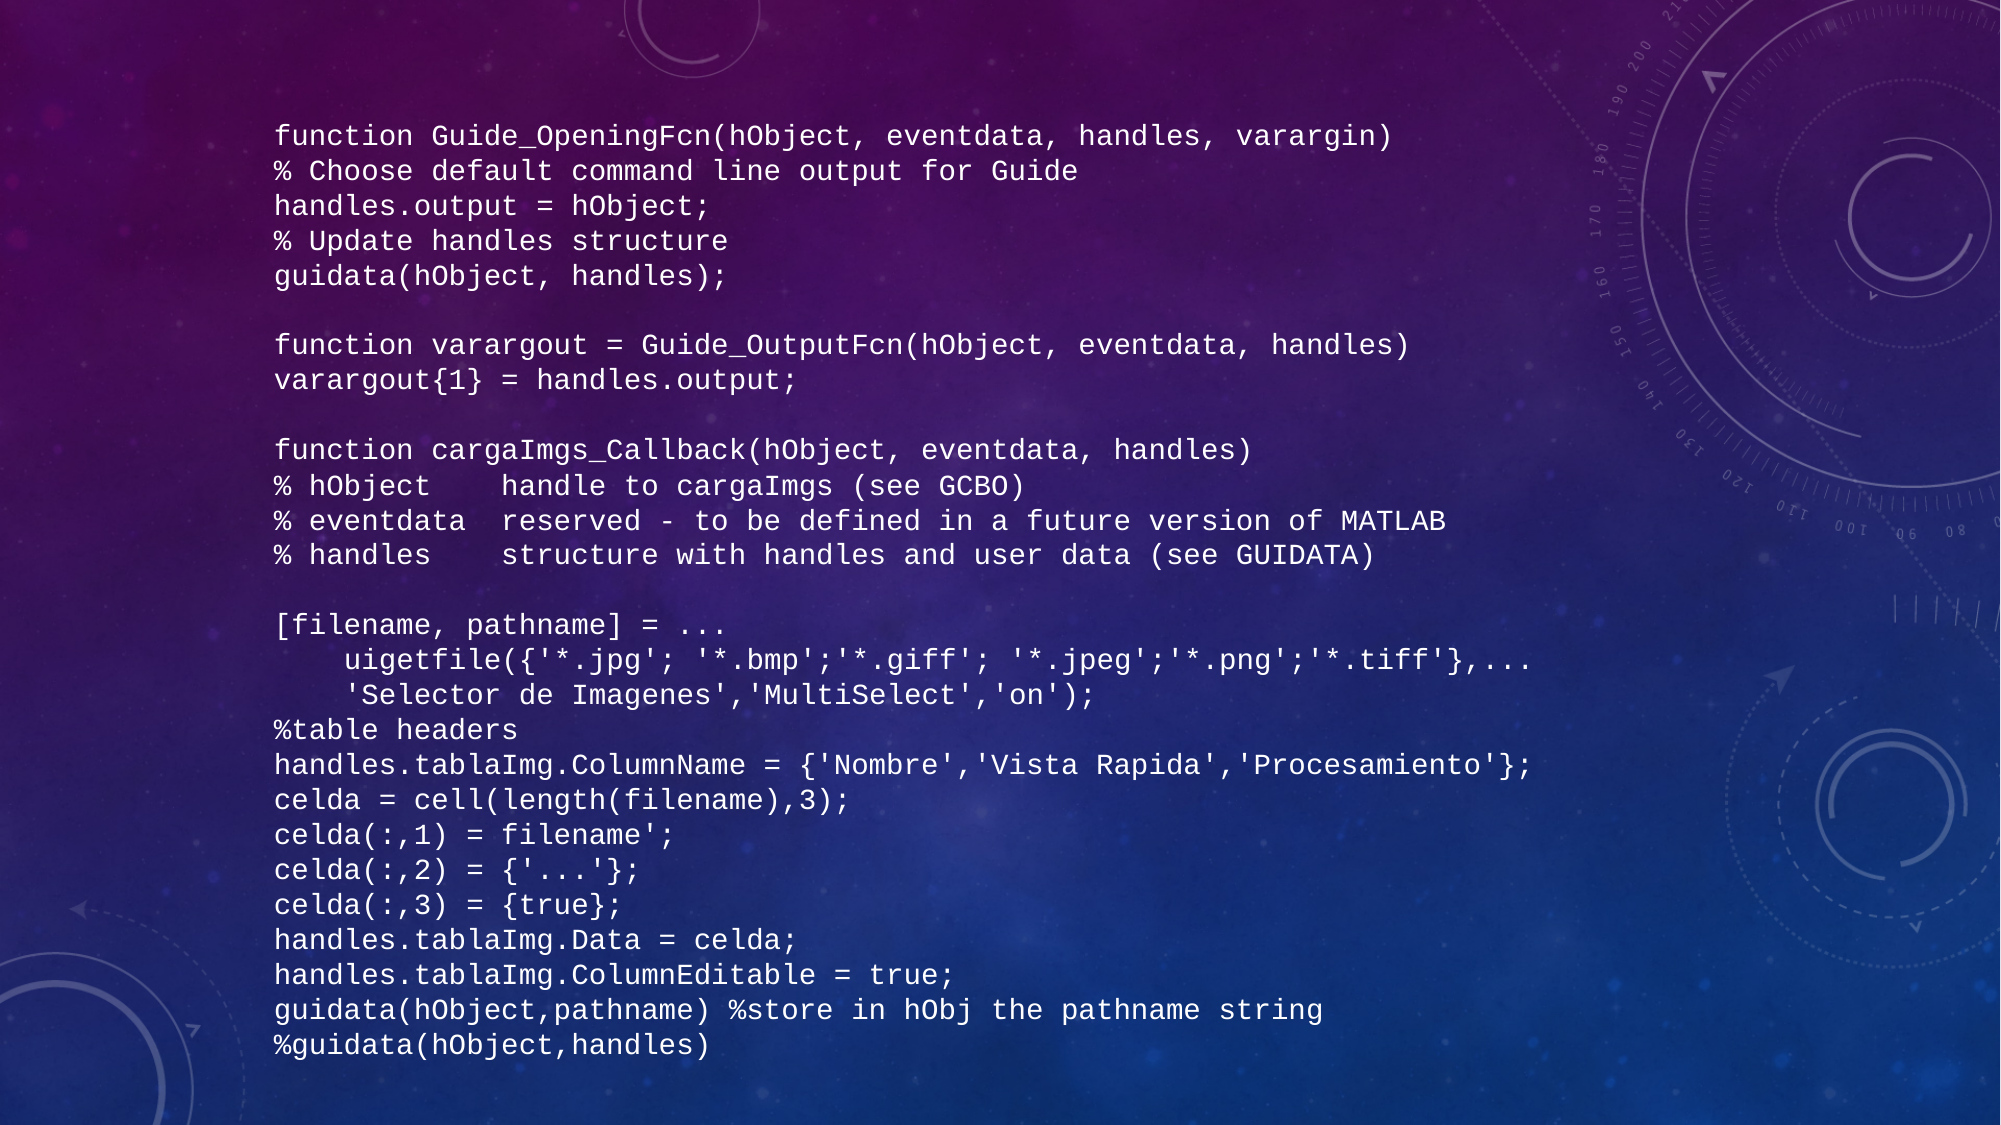

function Guide_OpeningFcn(hObject, eventdata, handles, varargin)
% Choose default command line output for Guide
handles.output = hObject;
% Update handles structure
guidata(hObject, handles);

function varargout = Guide_OutputFcn(hObject, eventdata, handles)
varargout{1} = handles.output;

function cargaImgs_Callback(hObject, eventdata, handles)
% hObject    handle to cargaImgs (see GCBO)
% eventdata  reserved - to be defined in a future version of MATLAB
% handles    structure with handles and user data (see GUIDATA)

[filename, pathname] = ...
    uigetfile({'*.jpg'; '*.bmp';'*.giff'; '*.jpeg';'*.png';'*.tiff'},...
    'Selector de Imagenes','MultiSelect','on');
%table headers
handles.tablaImg.ColumnName = {'Nombre','Vista Rapida','Procesamiento'};
celda = cell(length(filename),3);
celda(:,1) = filename';
celda(:,2) = {'...'};
celda(:,3) = {true};
handles.tablaImg.Data = celda;
handles.tablaImg.ColumnEditable = true;
guidata(hObject,pathname) %store in hObj the pathname string
%guidata(hObject,handles)